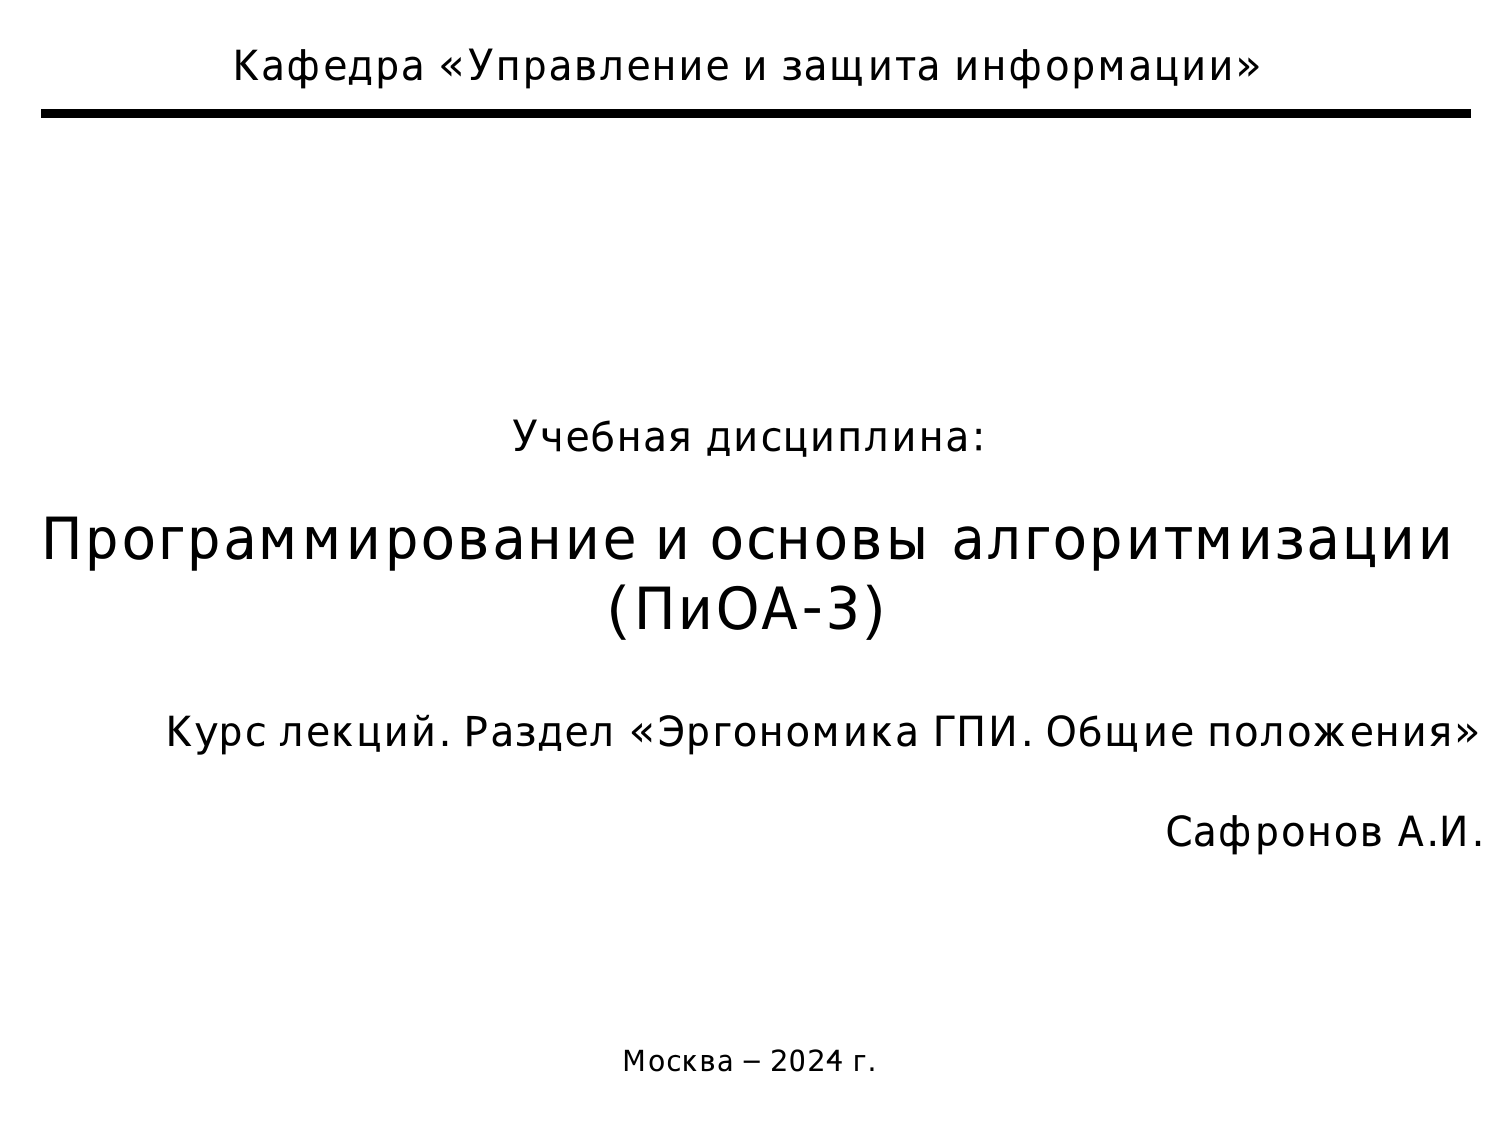

Кафедра «Управление и защита информации»
Учебная дисциплина:
Программирование и основы алгоритмизации
(ПиОА-3)
Курс лекций. Раздел «Эргономика ГПИ. Общие положения»

Сафронов А.И.
Москва – 2024 г.